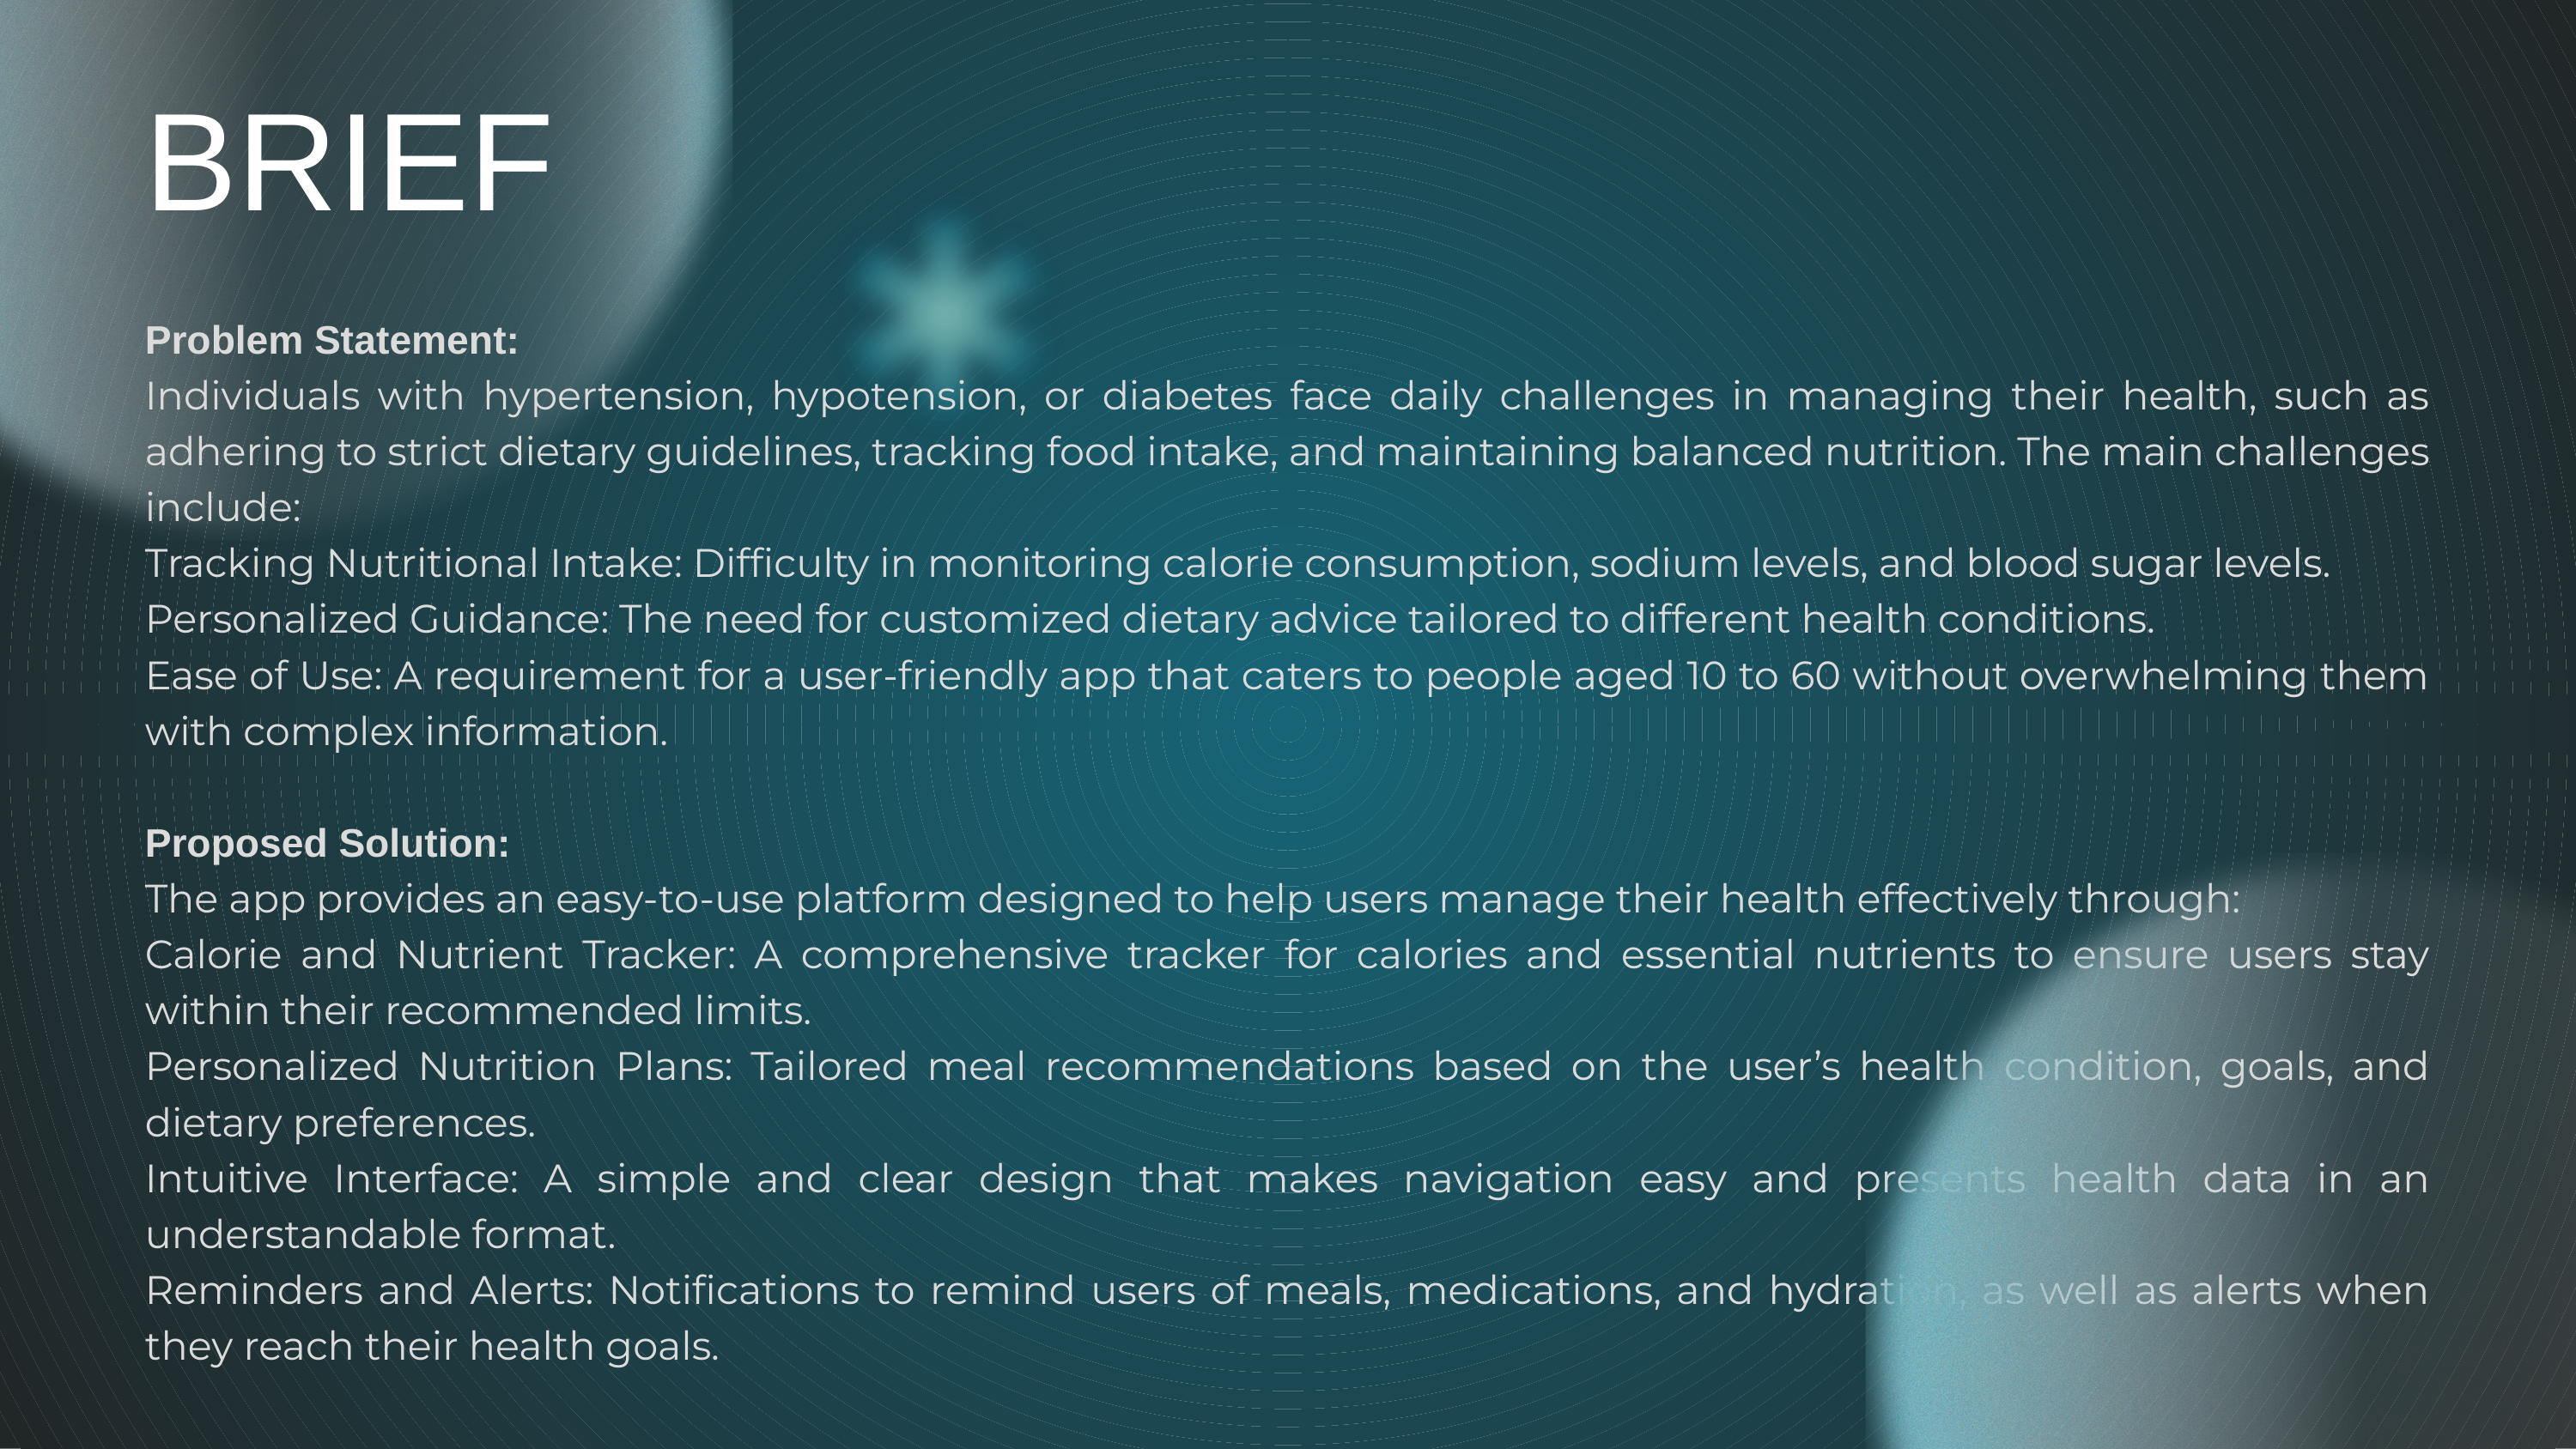

BRIEF

Problem Statement:
Individuals with hypertension, hypotension, or diabetes face daily challenges in managing their health, such as adhering to strict dietary guidelines, tracking food intake, and maintaining balanced nutrition. The main challenges include:
Tracking Nutritional Intake: Difficulty in monitoring calorie consumption, sodium levels, and blood sugar levels.
Personalized Guidance: The need for customized dietary advice tailored to different health conditions.
Ease of Use: A requirement for a user-friendly app that caters to people aged 10 to 60 without overwhelming them with complex information.

Proposed Solution:
The app provides an easy-to-use platform designed to help users manage their health effectively through:
Calorie and Nutrient Tracker: A comprehensive tracker for calories and essential nutrients to ensure users stay within their recommended limits.
Personalized Nutrition Plans: Tailored meal recommendations based on the user’s health condition, goals, and dietary preferences.
Intuitive Interface: A simple and clear design that makes navigation easy and presents health data in an understandable format.
Reminders and Alerts: Notifications to remind users of meals, medications, and hydration, as well as alerts when they reach their health goals.